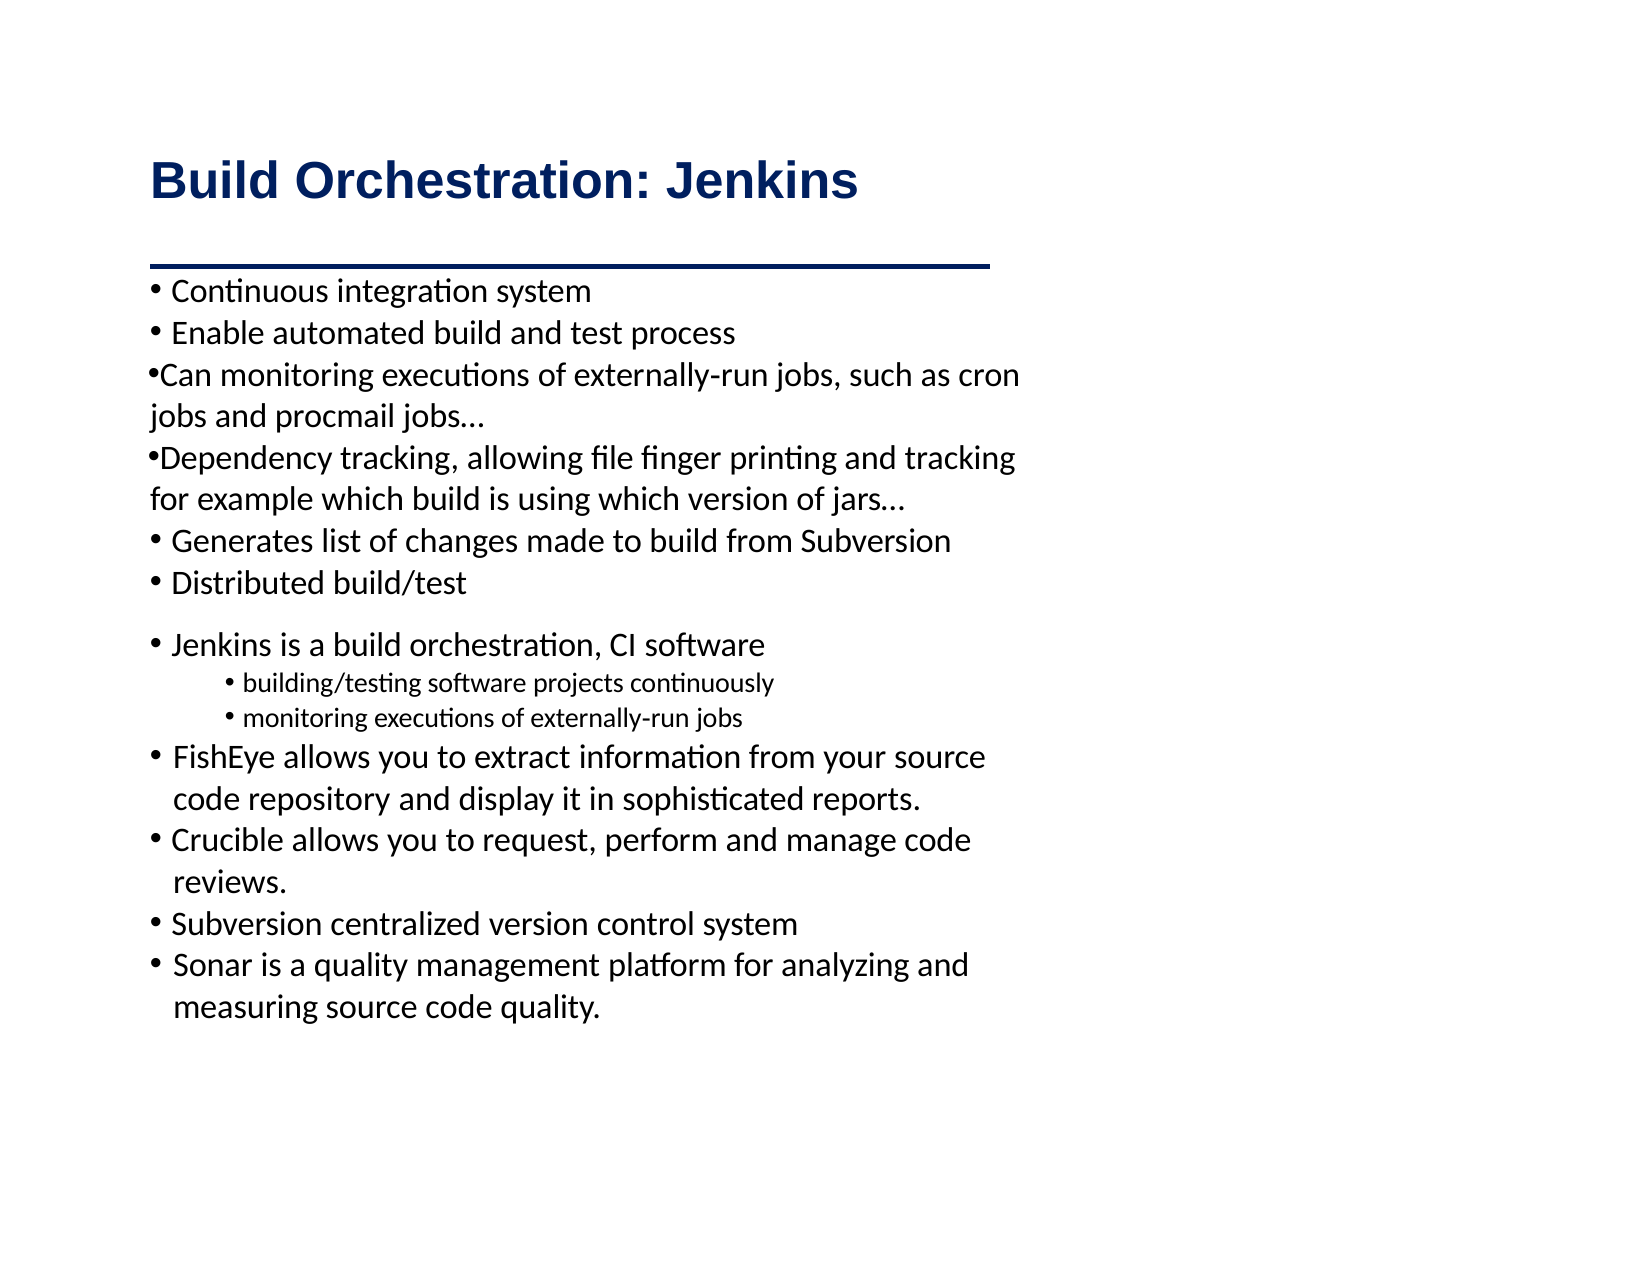

# Build Orchestration: Jenkins
Continuous integration system
Enable automated build and test process
Can monitoring executions of externally‐run jobs, such as cron  jobs and procmail jobs…
Dependency tracking, allowing file finger printing and tracking  for example which build is using which version of jars…
Generates list of changes made to build from Subversion
Distributed build/test
Jenkins is a build orchestration, CI software
building/testing software projects continuously
monitoring executions of externally‐run jobs
FishEye allows you to extract information from your source  code repository and display it in sophisticated reports.
Crucible allows you to request, perform and manage code
reviews.
Subversion centralized version control system
Sonar is a quality management platform for analyzing and  measuring source code quality.